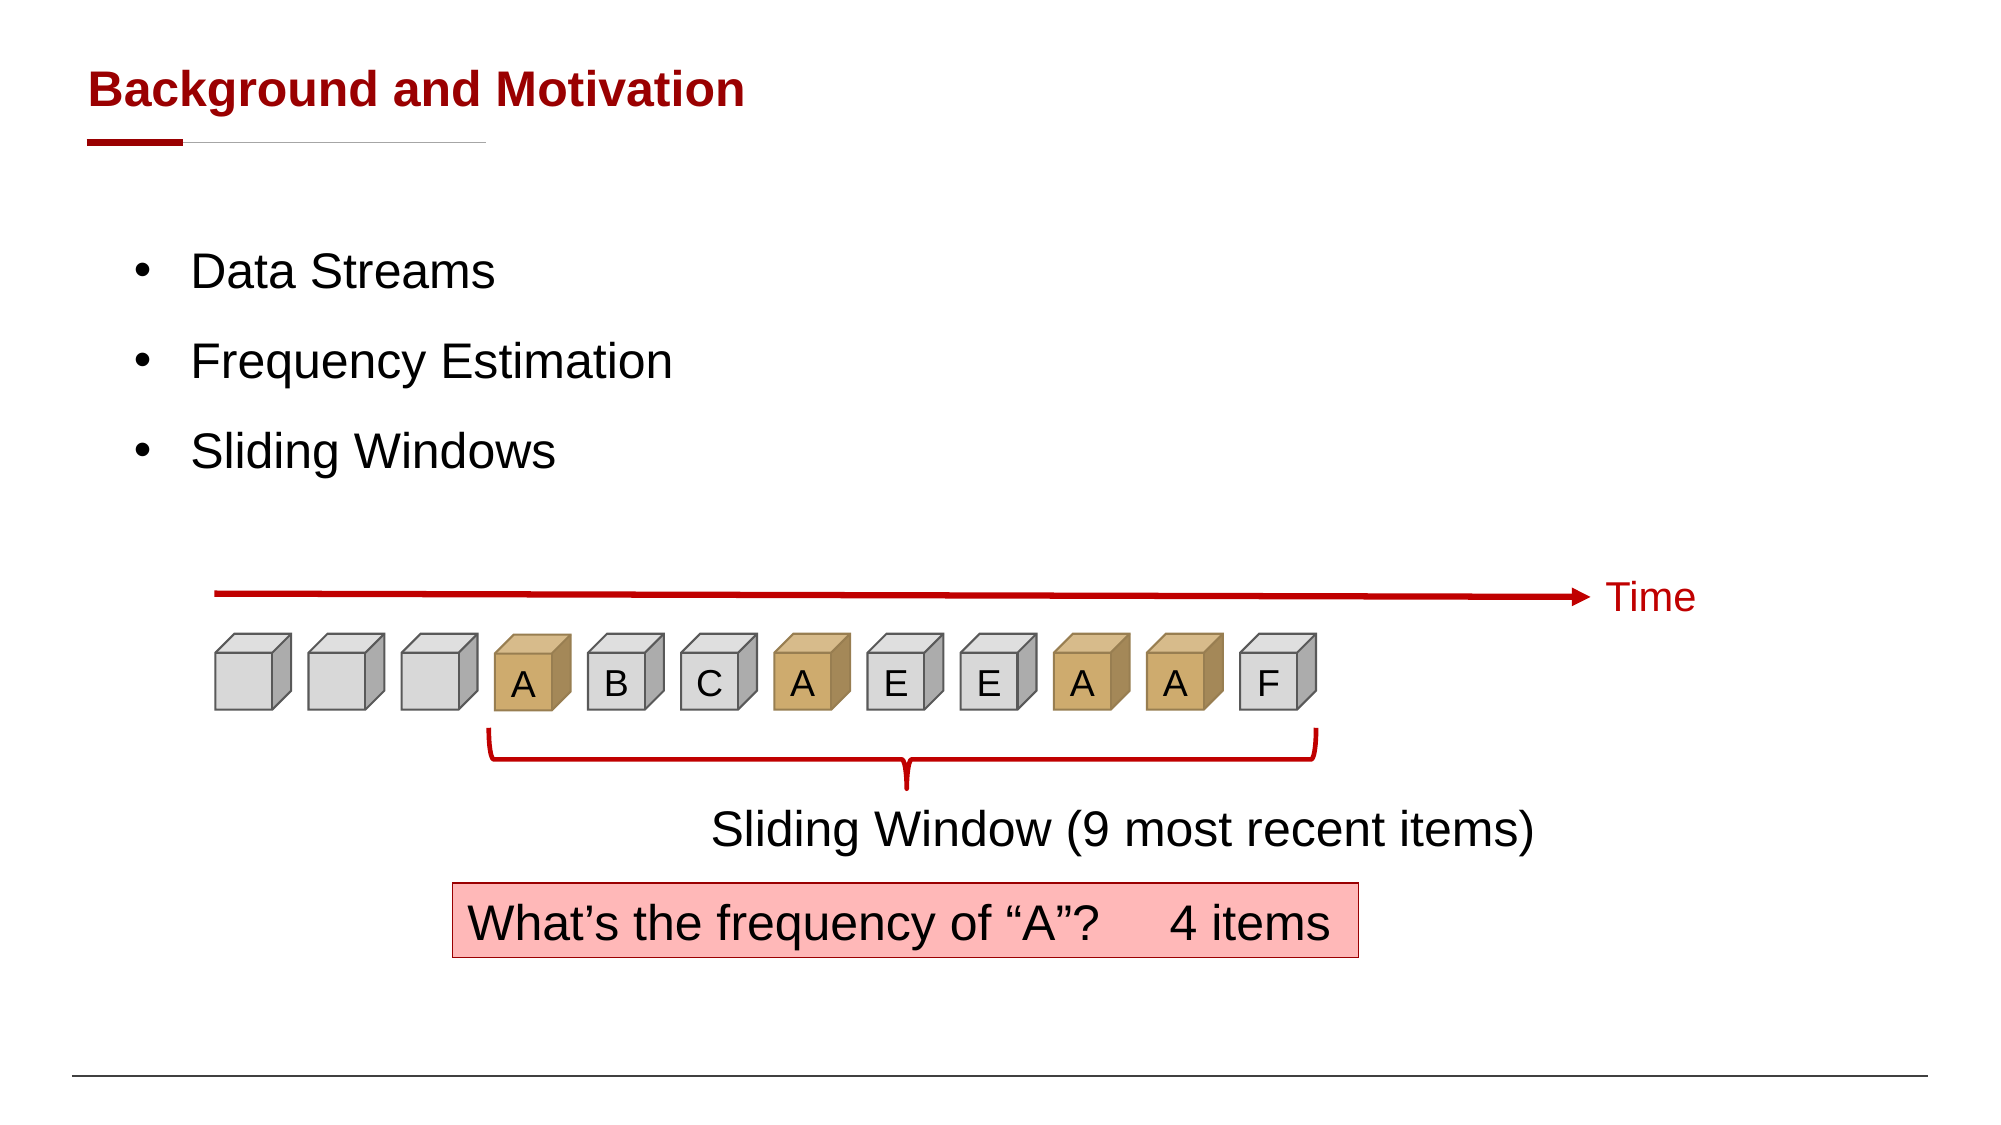

# Background and Motivation
Data Streams
Frequency Estimation
Sliding Windows

Time

B
C
A
E
E
A
A
F
A
Sliding Window (9 most recent items)
What’s the frequency of “A”?     4 items